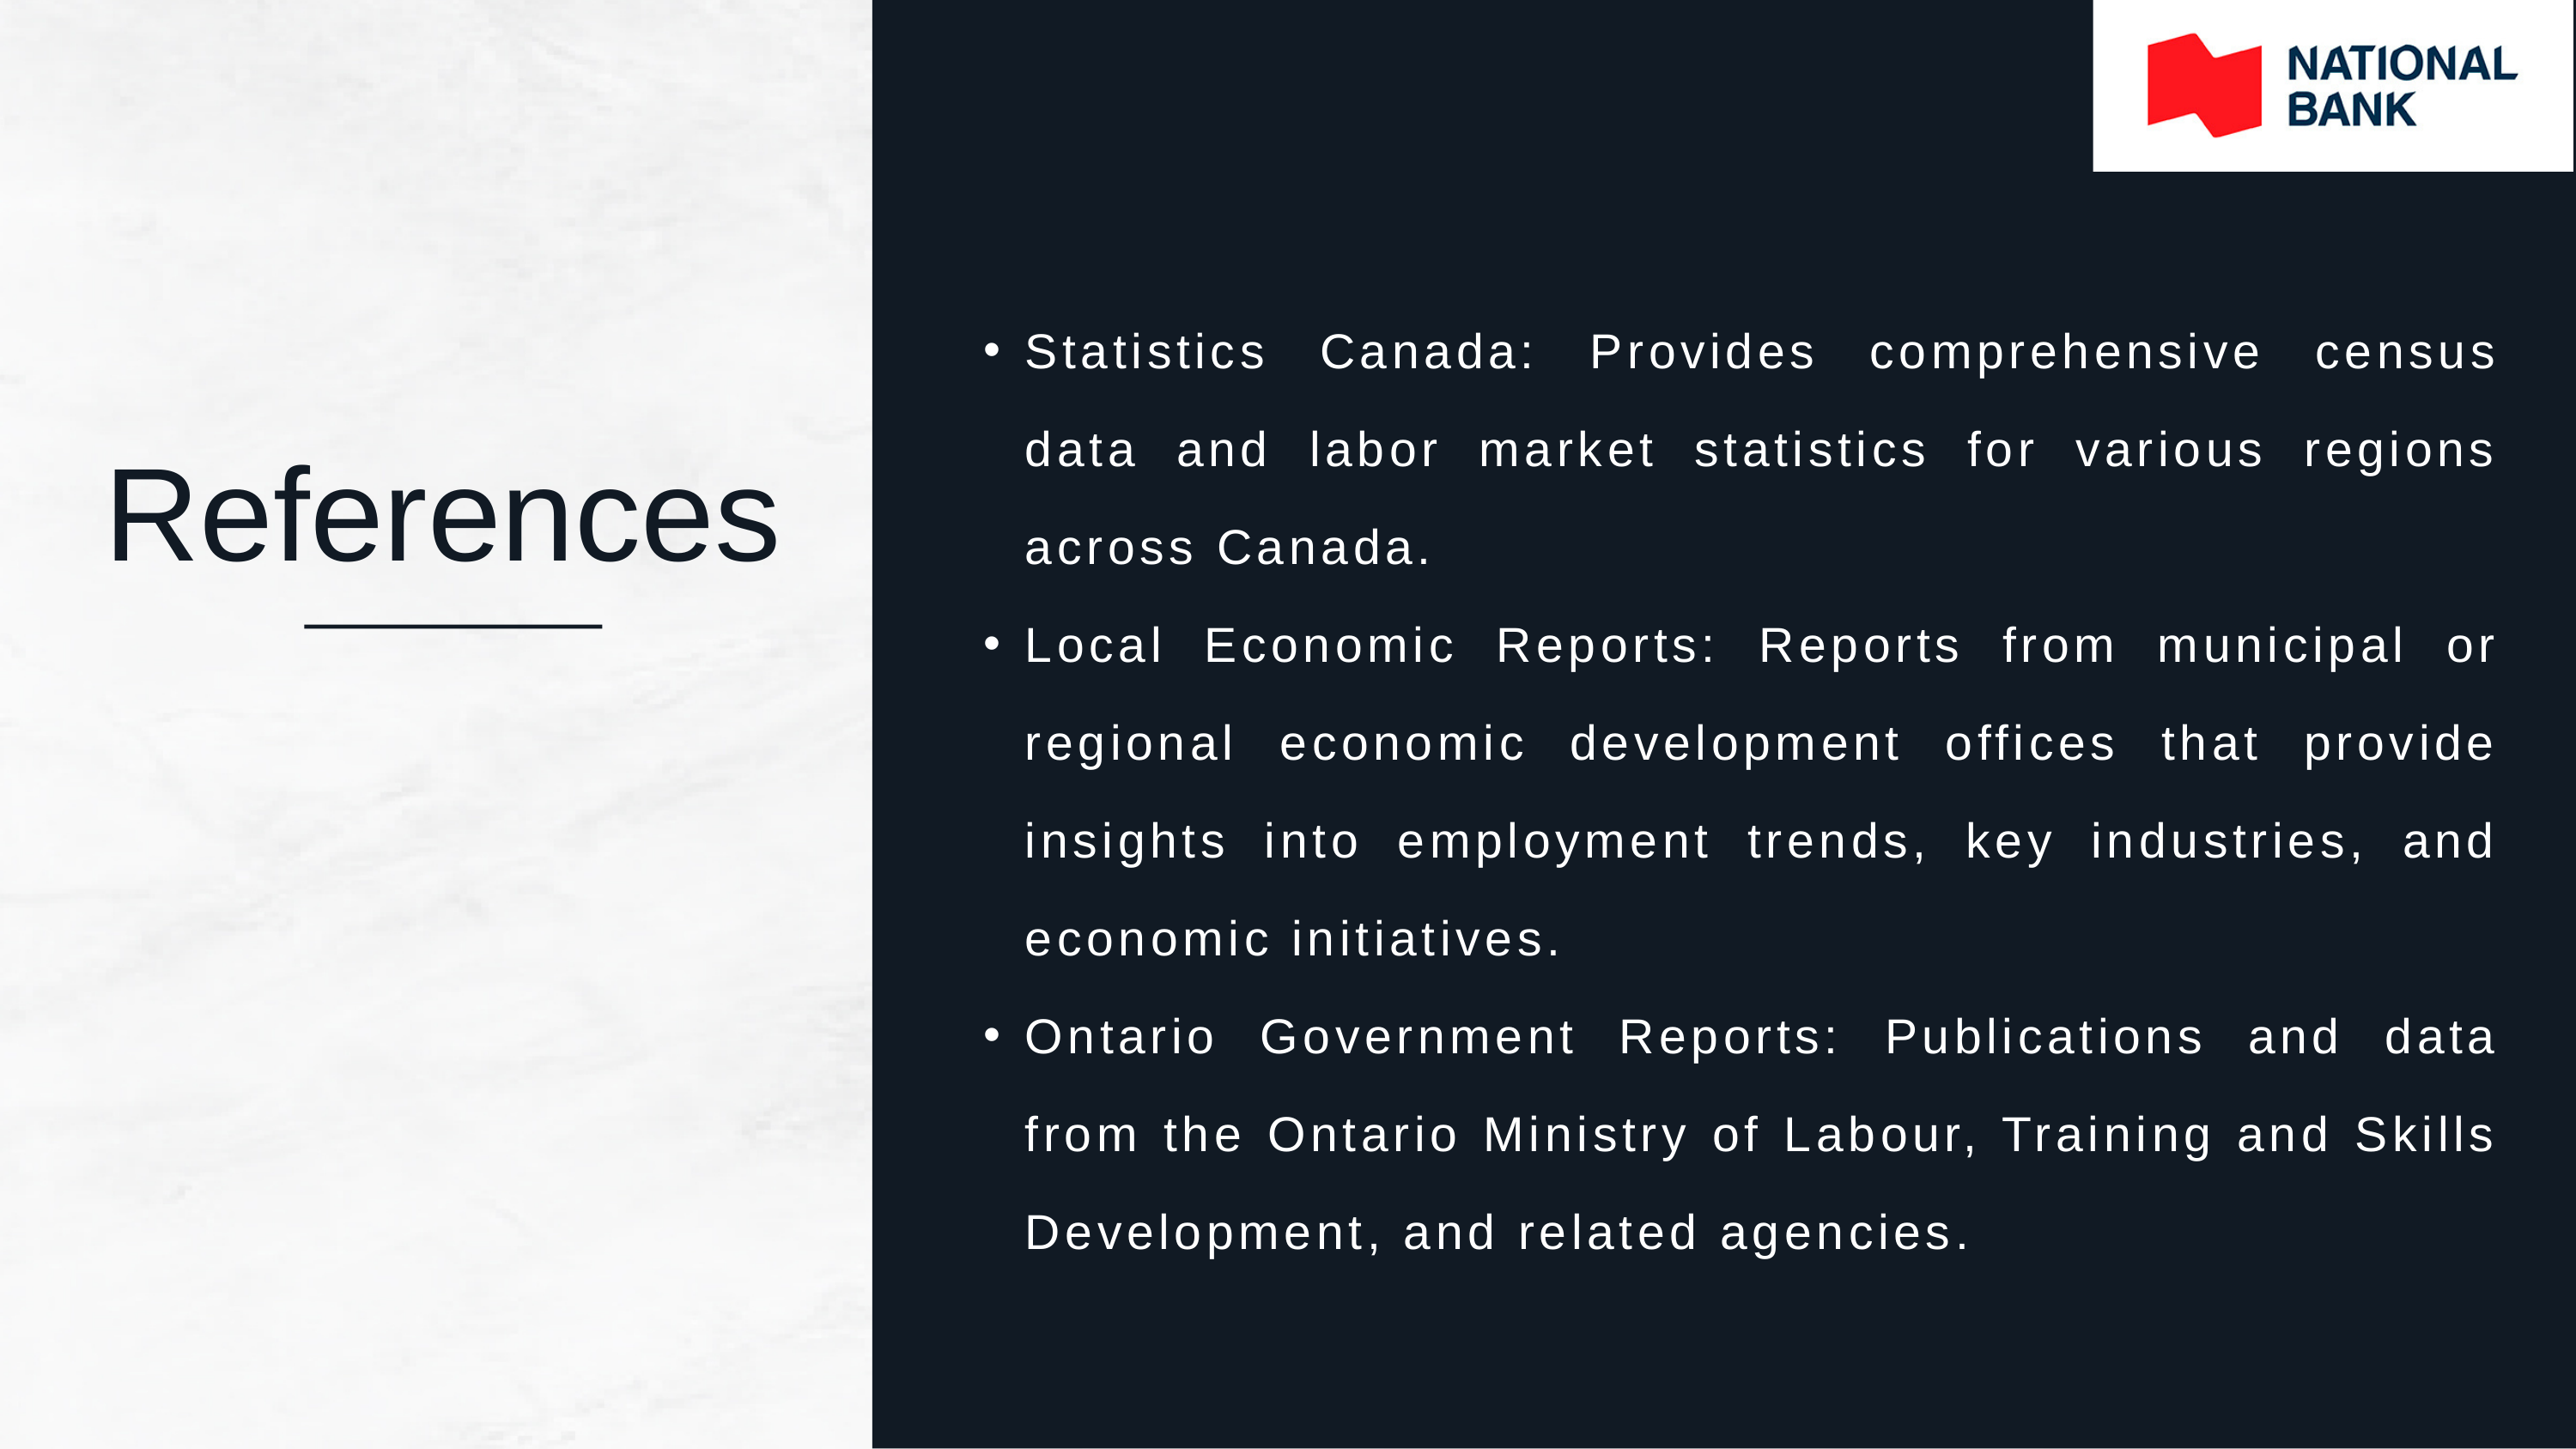

Statistics Canada: Provides comprehensive census data and labor market statistics for various regions across Canada.
Local Economic Reports: Reports from municipal or regional economic development offices that provide insights into employment trends, key industries, and economic initiatives.
Ontario Government Reports: Publications and data from the Ontario Ministry of Labour, Training and Skills Development, and related agencies.
References